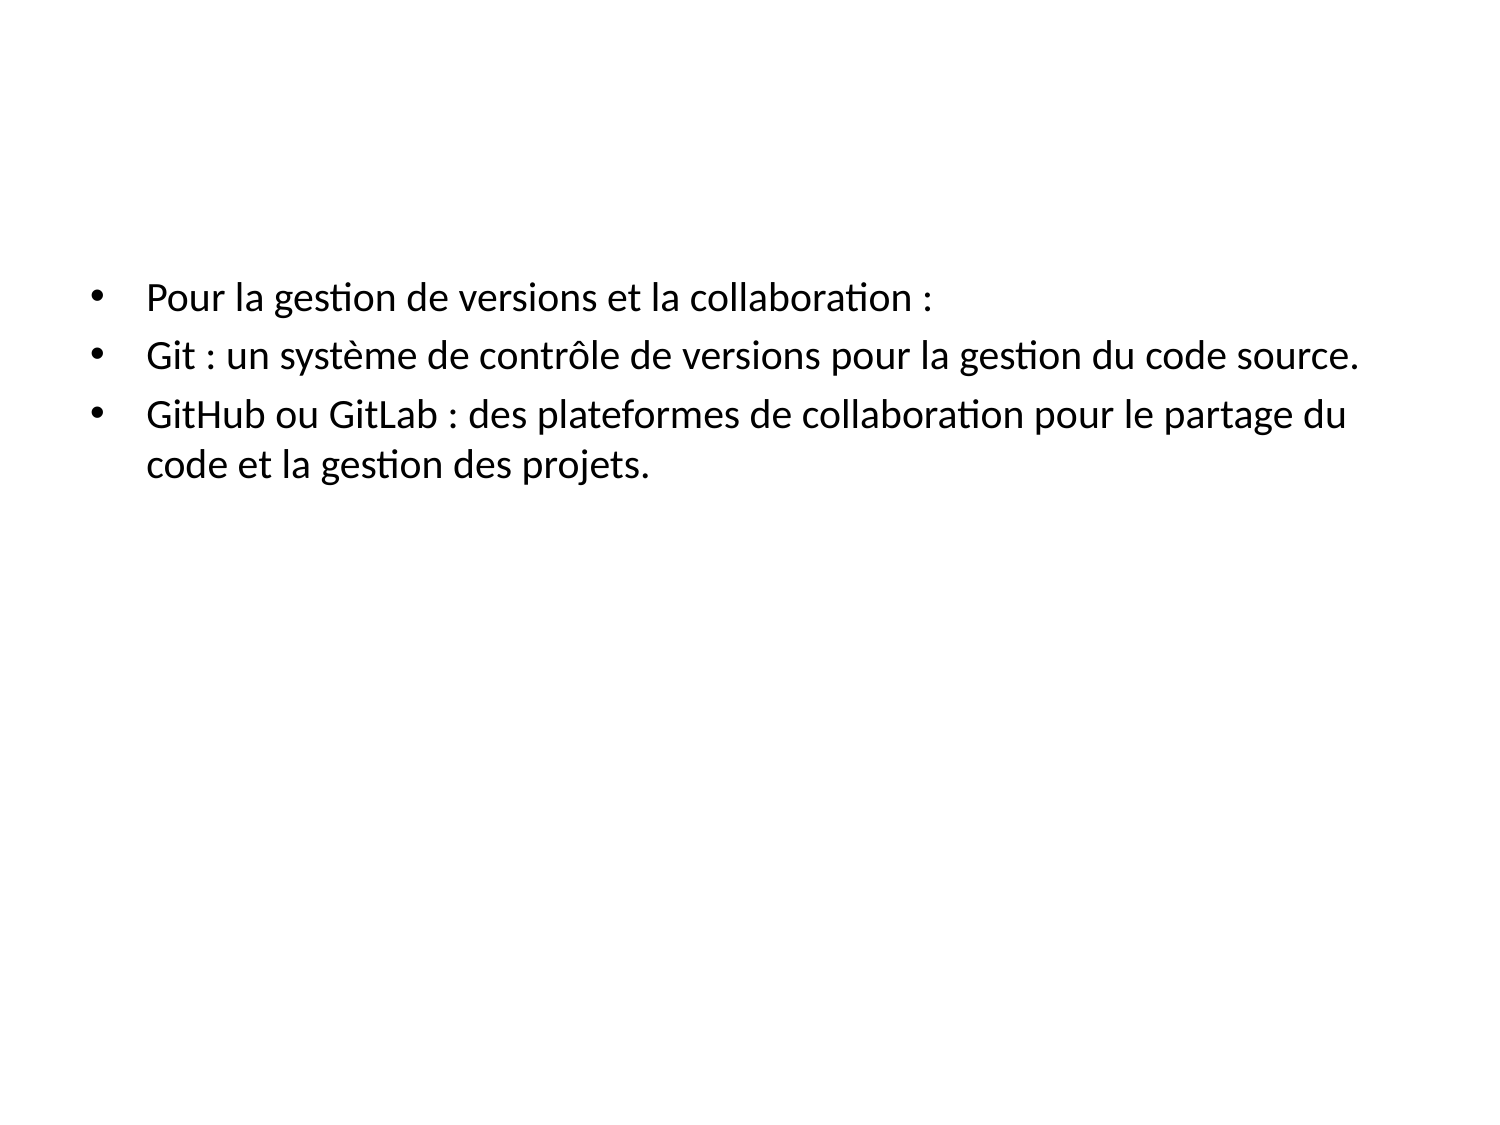

#
Pour la gestion de versions et la collaboration :
Git : un système de contrôle de versions pour la gestion du code source.
GitHub ou GitLab : des plateformes de collaboration pour le partage du code et la gestion des projets.